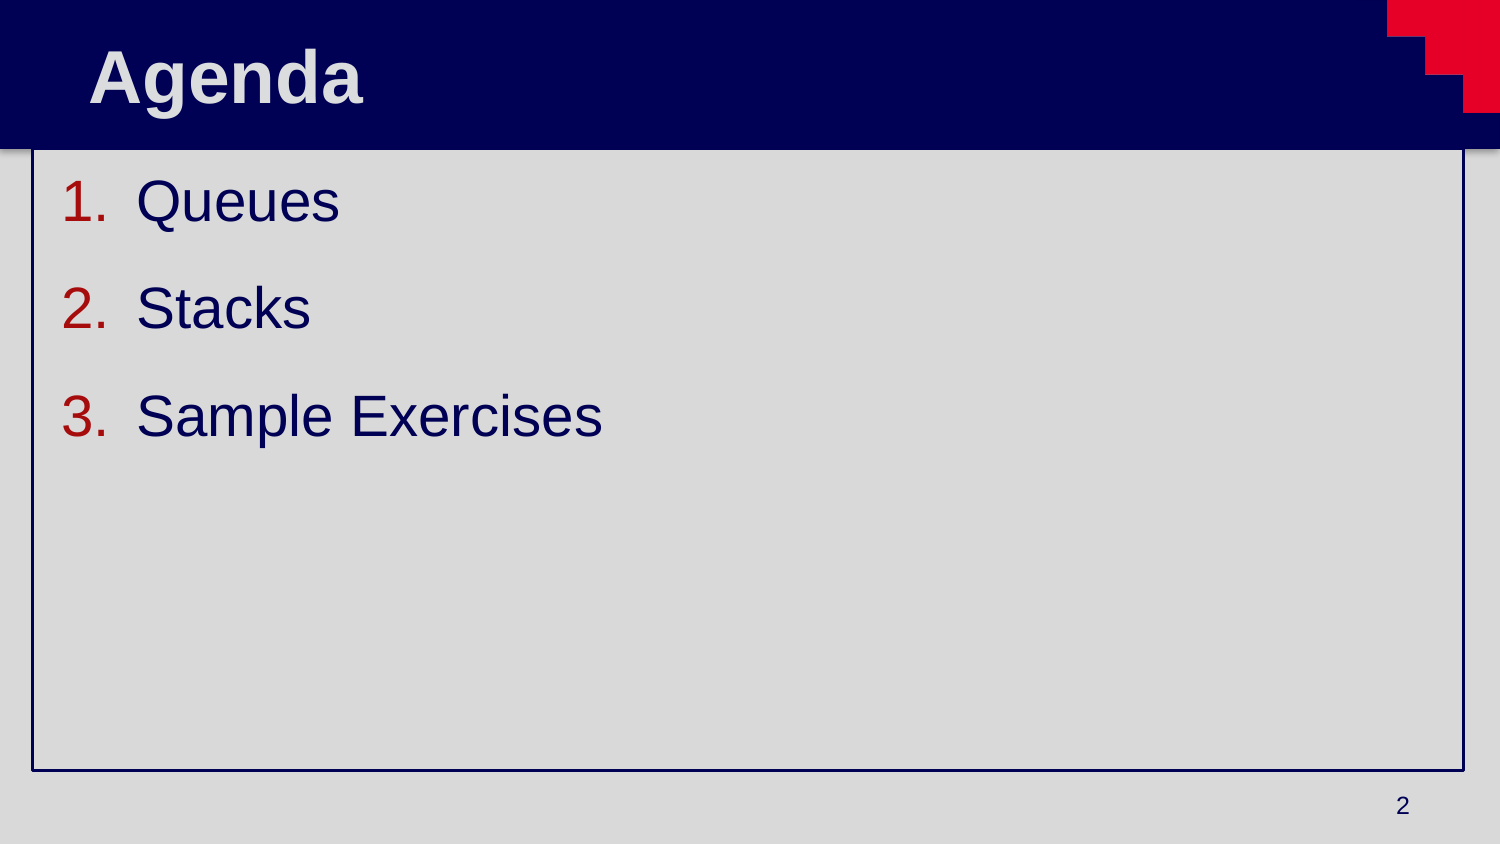

# Agenda
Queues
Stacks
Sample Exercises

2